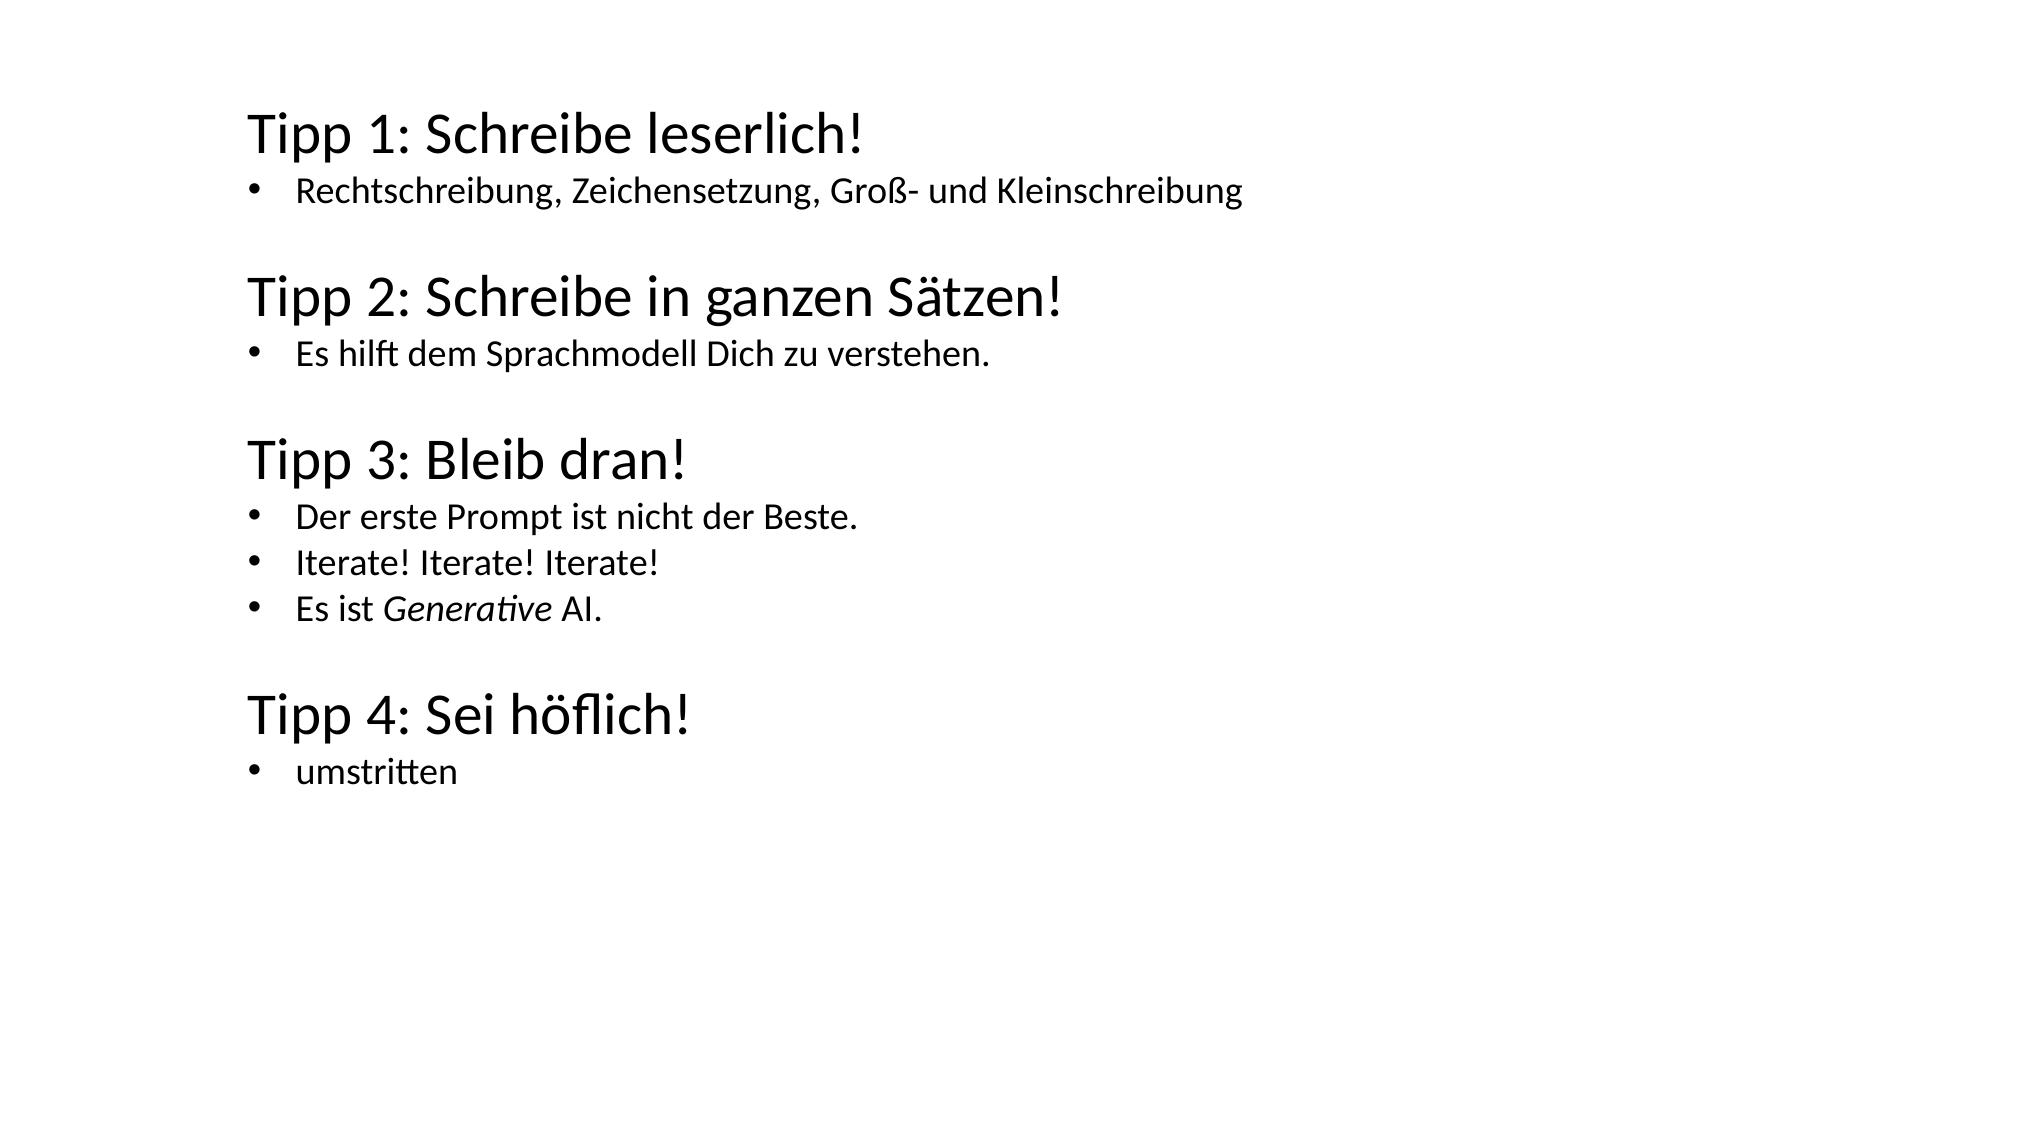

Tipp 1: Schreibe leserlich!
Rechtschreibung, Zeichensetzung, Groß- und Kleinschreibung

Tipp 2: Schreibe in ganzen Sätzen!
Es hilft dem Sprachmodell Dich zu verstehen.

Tipp 3: Bleib dran!
Der erste Prompt ist nicht der Beste.
Iterate! Iterate! Iterate!
Es ist Generative AI.

Tipp 4: Sei höflich!
umstritten